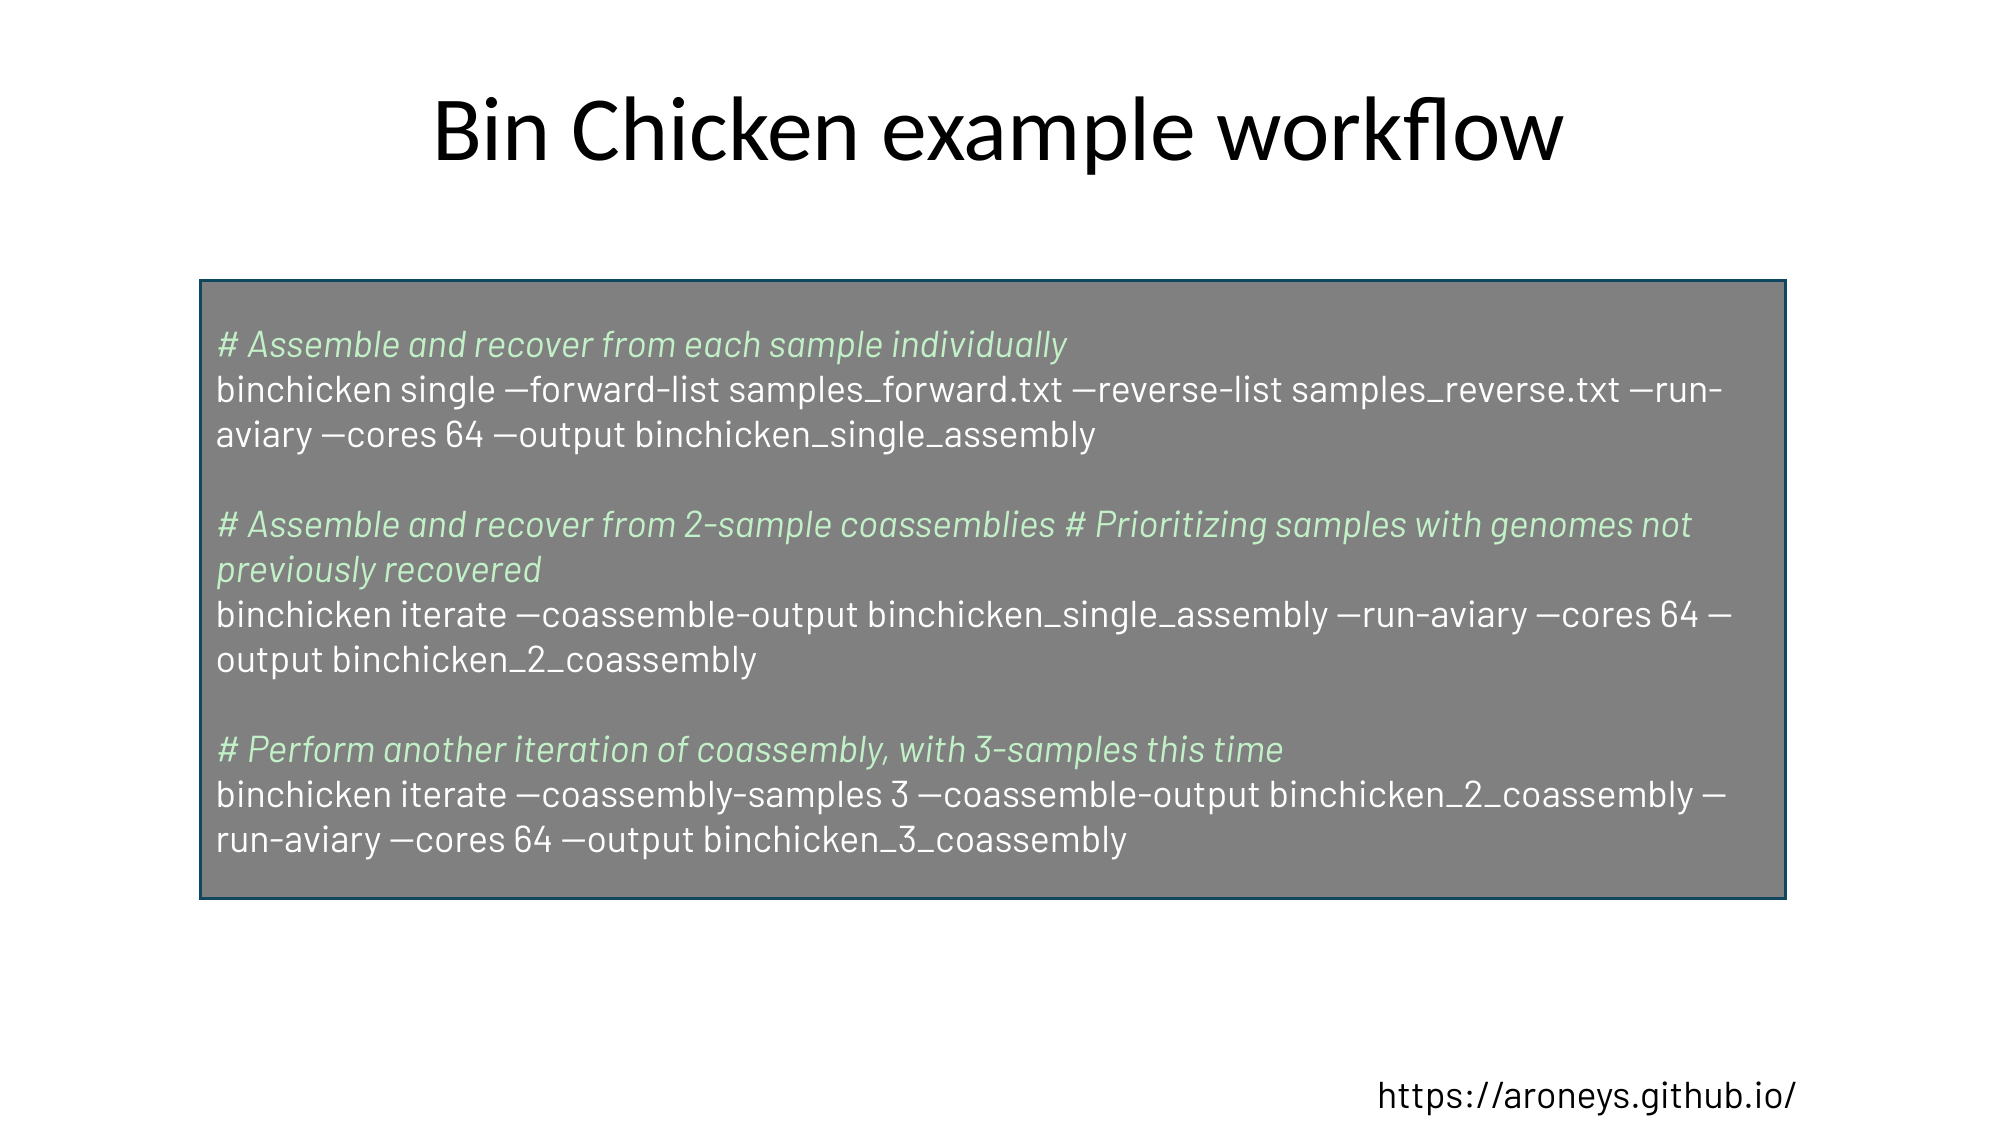

Bin Chicken example workflow

# Assemble and recover from each sample individually
binchicken single --forward-list samples_forward.txt --reverse-list samples_reverse.txt --run-aviary --cores 64 --output binchicken_single_assembly

# Assemble and recover from 2-sample coassemblies # Prioritizing samples with genomes not previously recovered
binchicken iterate --coassemble-output binchicken_single_assembly --run-aviary --cores 64 --output binchicken_2_coassembly

# Perform another iteration of coassembly, with 3-samples this time
binchicken iterate --coassembly-samples 3 --coassemble-output binchicken_2_coassembly --run-aviary --cores 64 --output binchicken_3_coassembly

https://aroneys.github.io/binchicken/